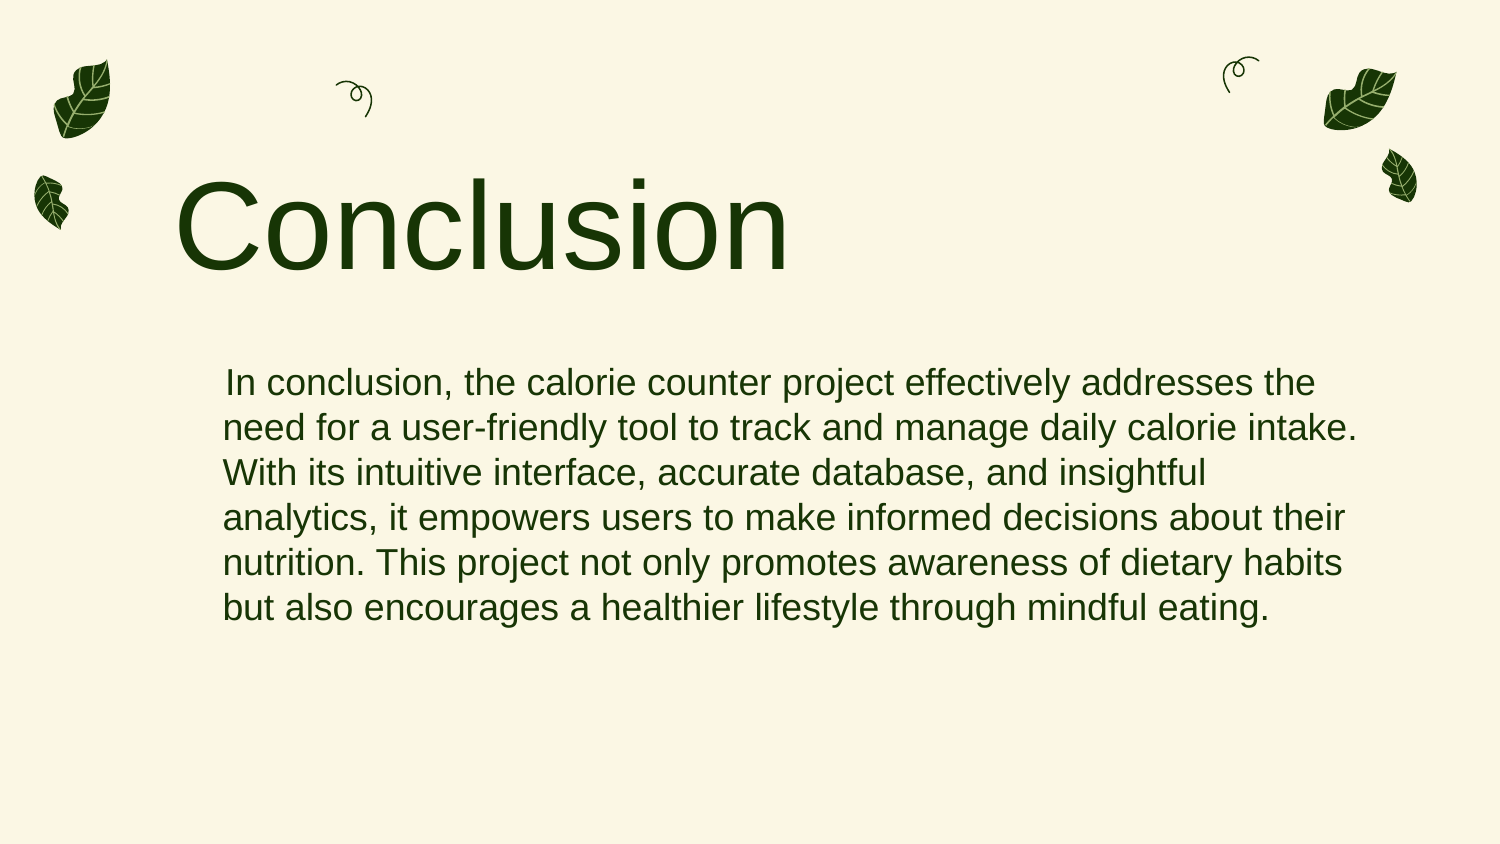

# Conclusion
     In conclusion, the calorie counter project effectively addresses the need for a user-friendly tool to track and manage daily calorie intake. With its intuitive interface, accurate database, and insightful analytics, it empowers users to make informed decisions about their nutrition. This project not only promotes awareness of dietary habits but also encourages a healthier lifestyle through mindful eating.